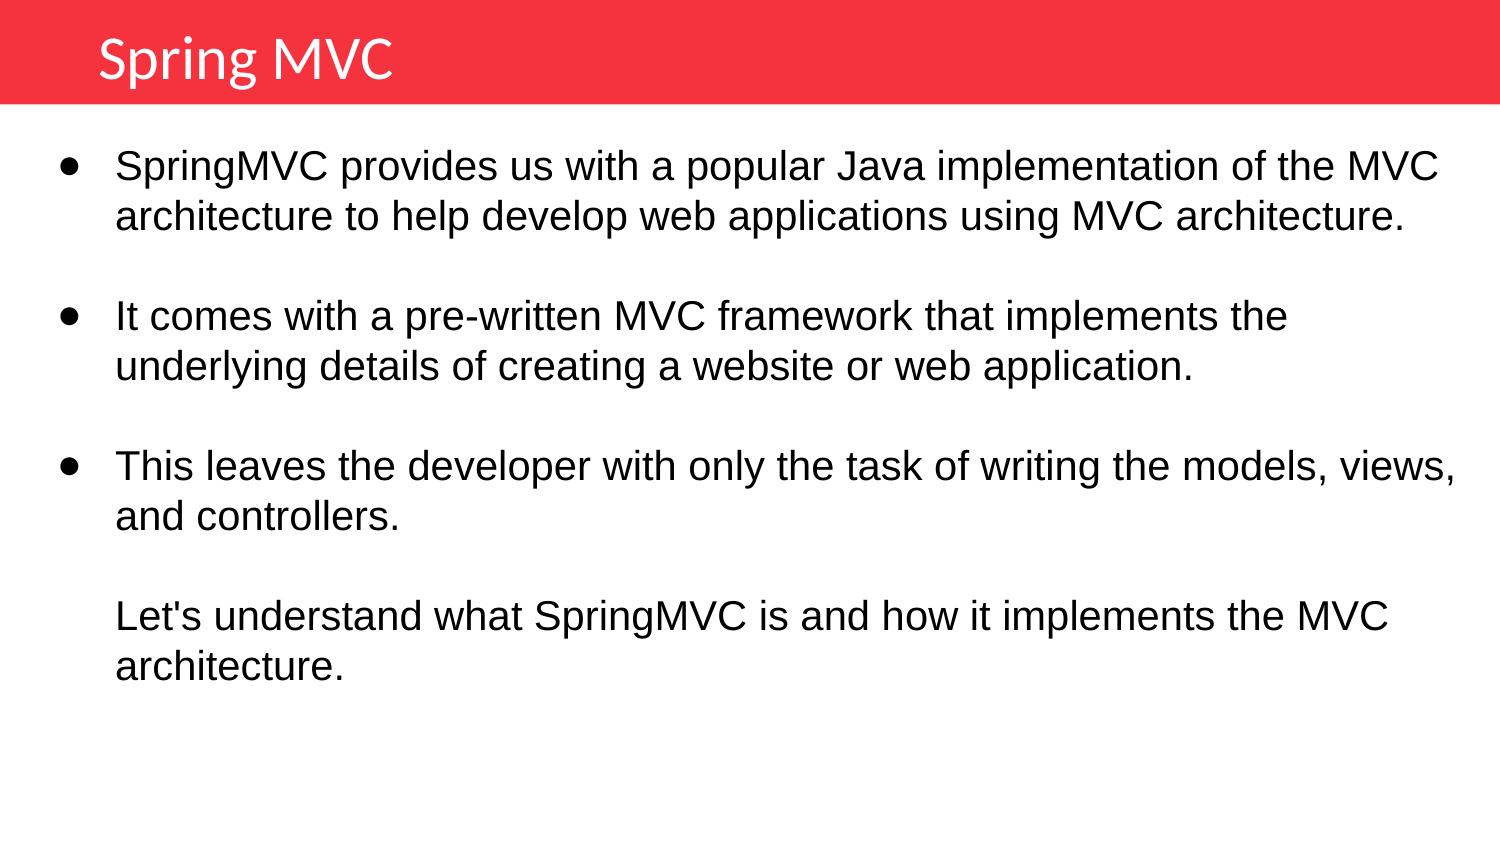

Spring MVC

SpringMVC provides us with a popular Java implementation of the MVC architecture to help develop web applications using MVC architecture.

It comes with a pre-written MVC framework that implements the underlying details of creating a website or web application.

This leaves the developer with only the task of writing the models, views, and controllers.

Let's understand what SpringMVC is and how it implements the MVC architecture.